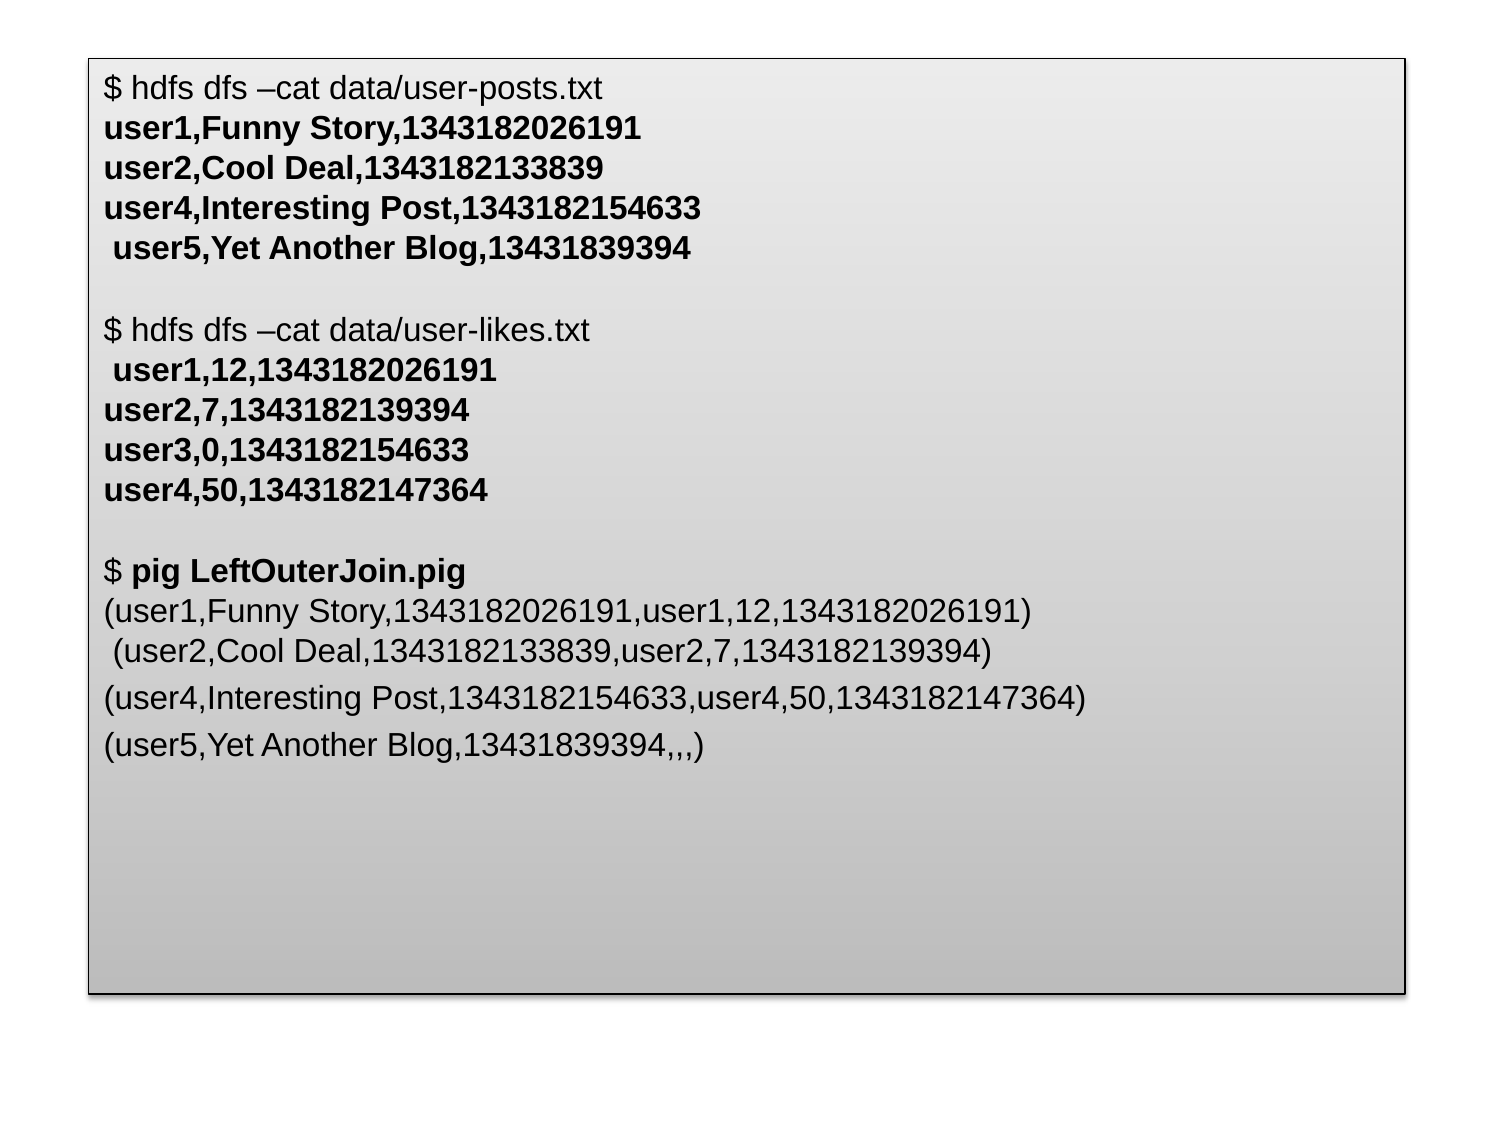

$ hdfs dfs –cat data/user-posts.txt  user1,Funny Story,1343182026191  user2,Cool Deal,1343182133839  user4,Interesting Post,1343182154633  user5,Yet Another Blog,13431839394

$ hdfs dfs –cat data/user-likes.txt  user1,12,1343182026191  user2,7,1343182139394  user3,0,1343182154633  user4,50,1343182147364

$ pig LeftOuterJoin.pig
(user1,Funny Story,1343182026191,user1,12,1343182026191)  (user2,Cool Deal,1343182133839,user2,7,1343182139394)
(user4,Interesting Post,1343182154633,user4,50,1343182147364)
(user5,Yet Another Blog,13431839394,,,)